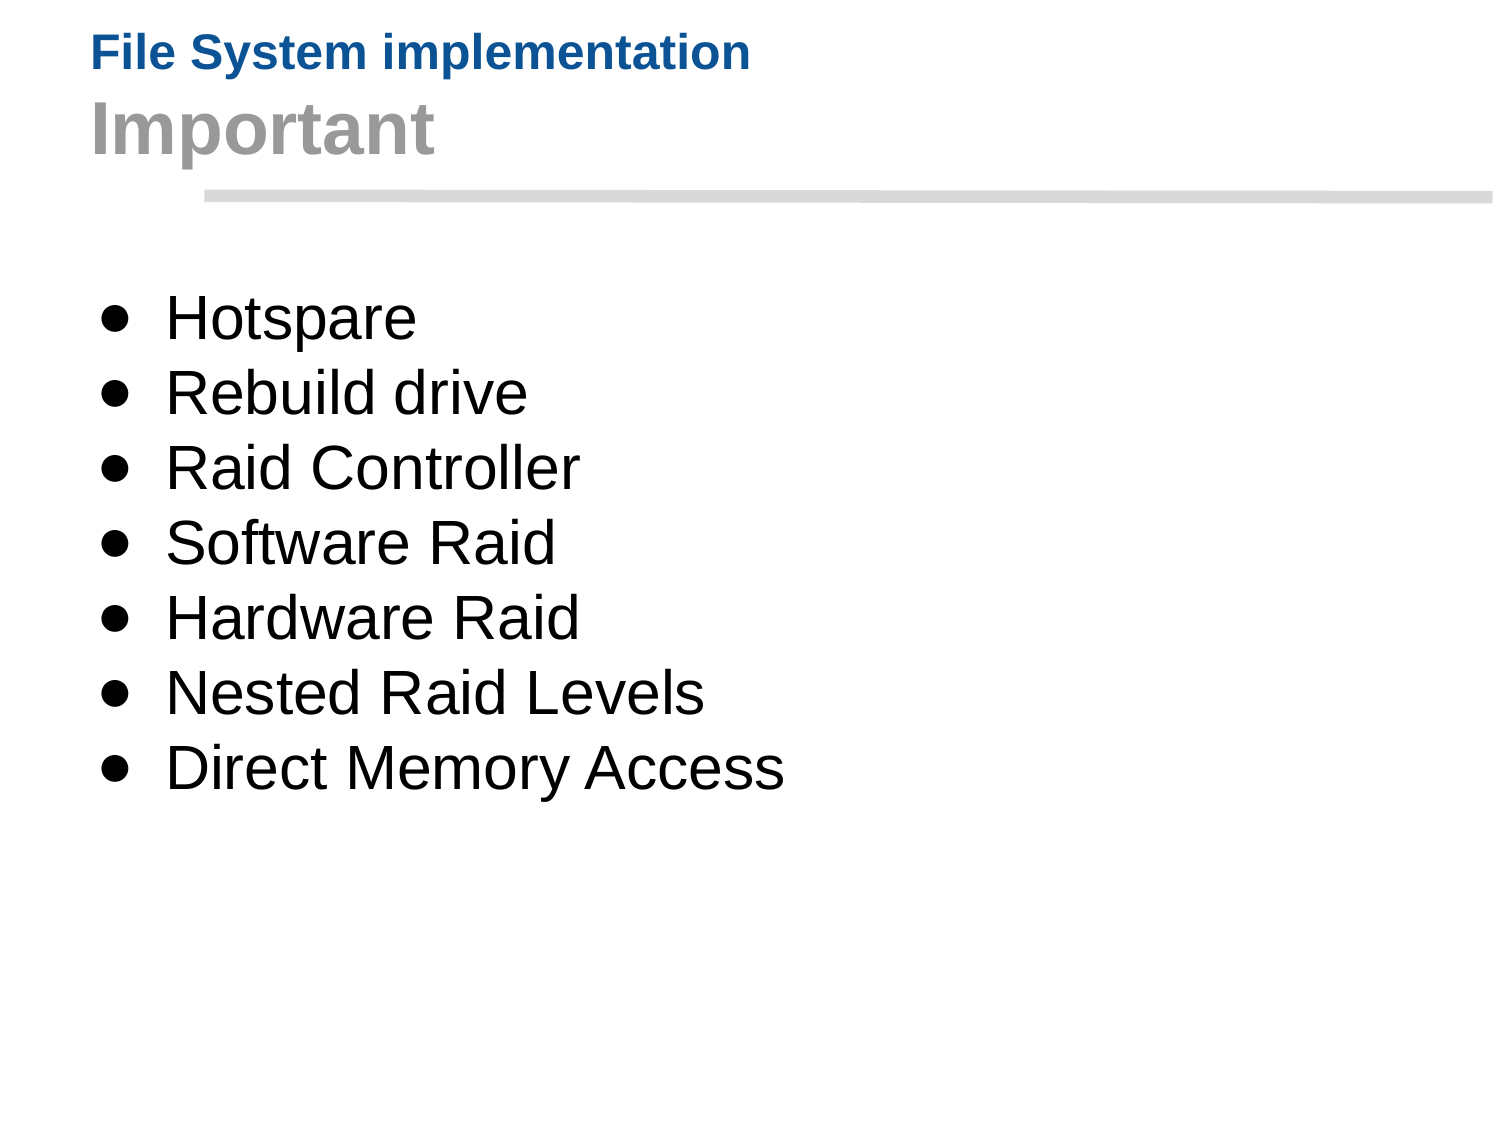

# File System implementation Important
Hotspare
Rebuild drive
Raid Controller
Software Raid
Hardware Raid
Nested Raid Levels
Direct Memory Access